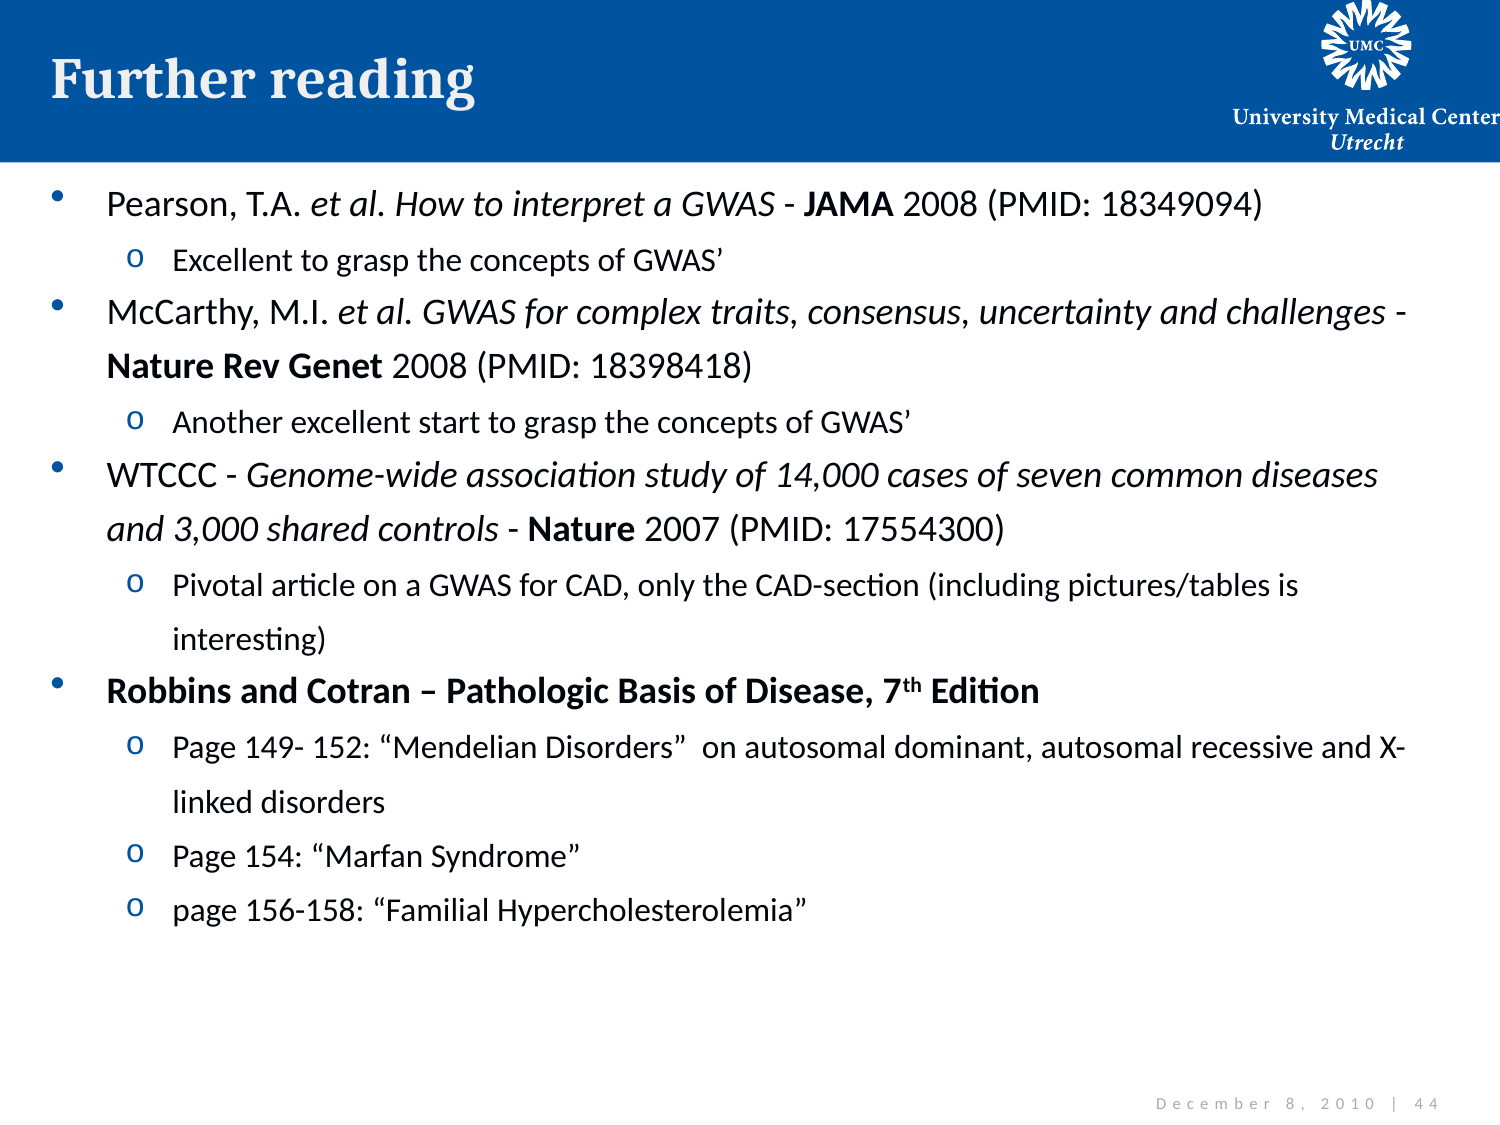

# Further reading
Pearson, T.A. et al. How to interpret a GWAS - JAMA 2008 (PMID: 18349094)
Excellent to grasp the concepts of GWAS’
McCarthy, M.I. et al. GWAS for complex traits, consensus, uncertainty and challenges - Nature Rev Genet 2008 (PMID: 18398418)
Another excellent start to grasp the concepts of GWAS’
WTCCC - Genome-wide association study of 14,000 cases of seven common diseases and 3,000 shared controls - Nature 2007 (PMID: 17554300)
Pivotal article on a GWAS for CAD, only the CAD-section (including pictures/tables is interesting)
Robbins and Cotran – Pathologic Basis of Disease, 7th Edition
Page 149- 152: “Mendelian Disorders”  on autosomal dominant, autosomal recessive and X-linked disorders
Page 154: “Marfan Syndrome”
page 156-158: “Familial Hypercholesterolemia”
December 8, 2010 | 44